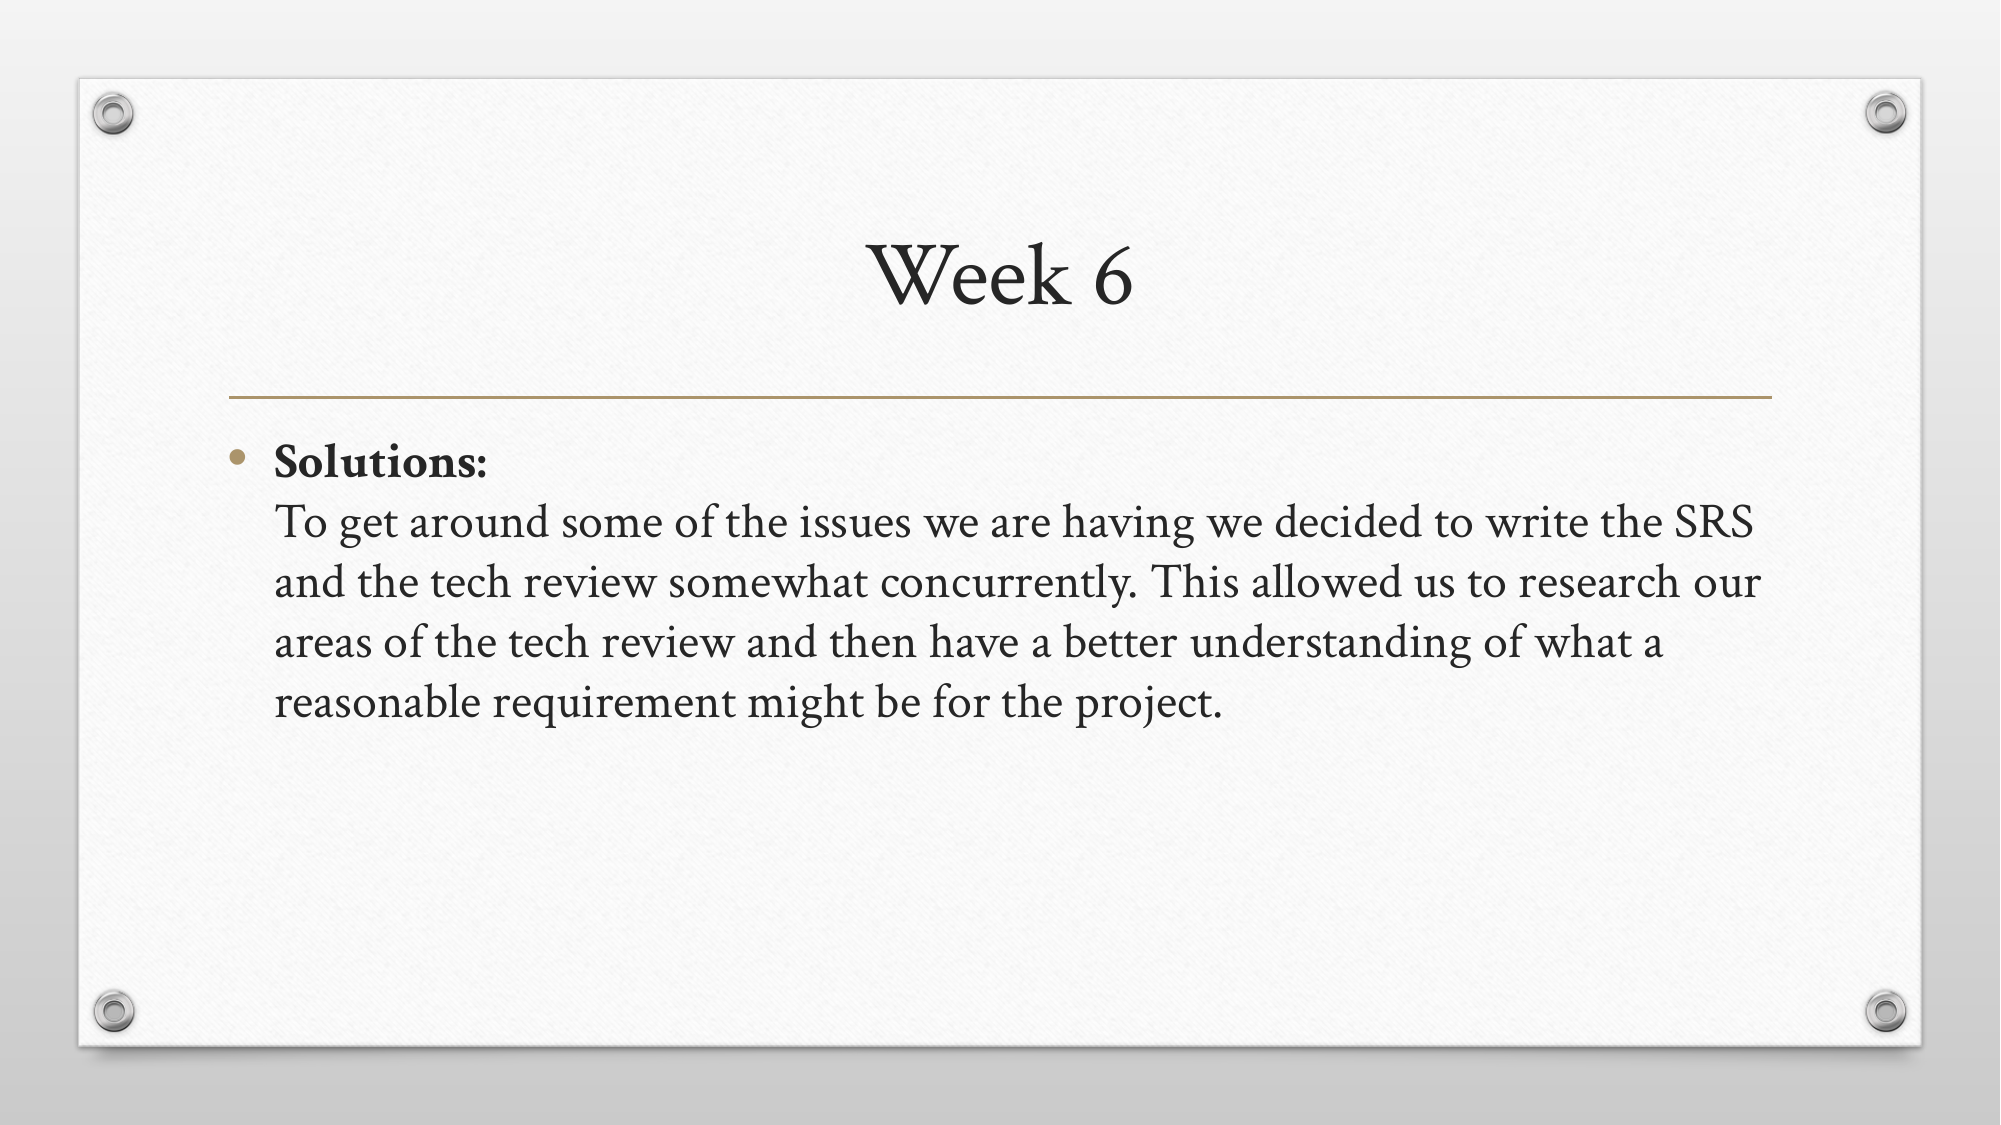

# Week 6
Solutions:
To get around some of the issues we are having we decided to write the SRS and the tech review somewhat concurrently. This allowed us to research our areas of the tech review and then have a better understanding of what a reasonable requirement might be for the project.